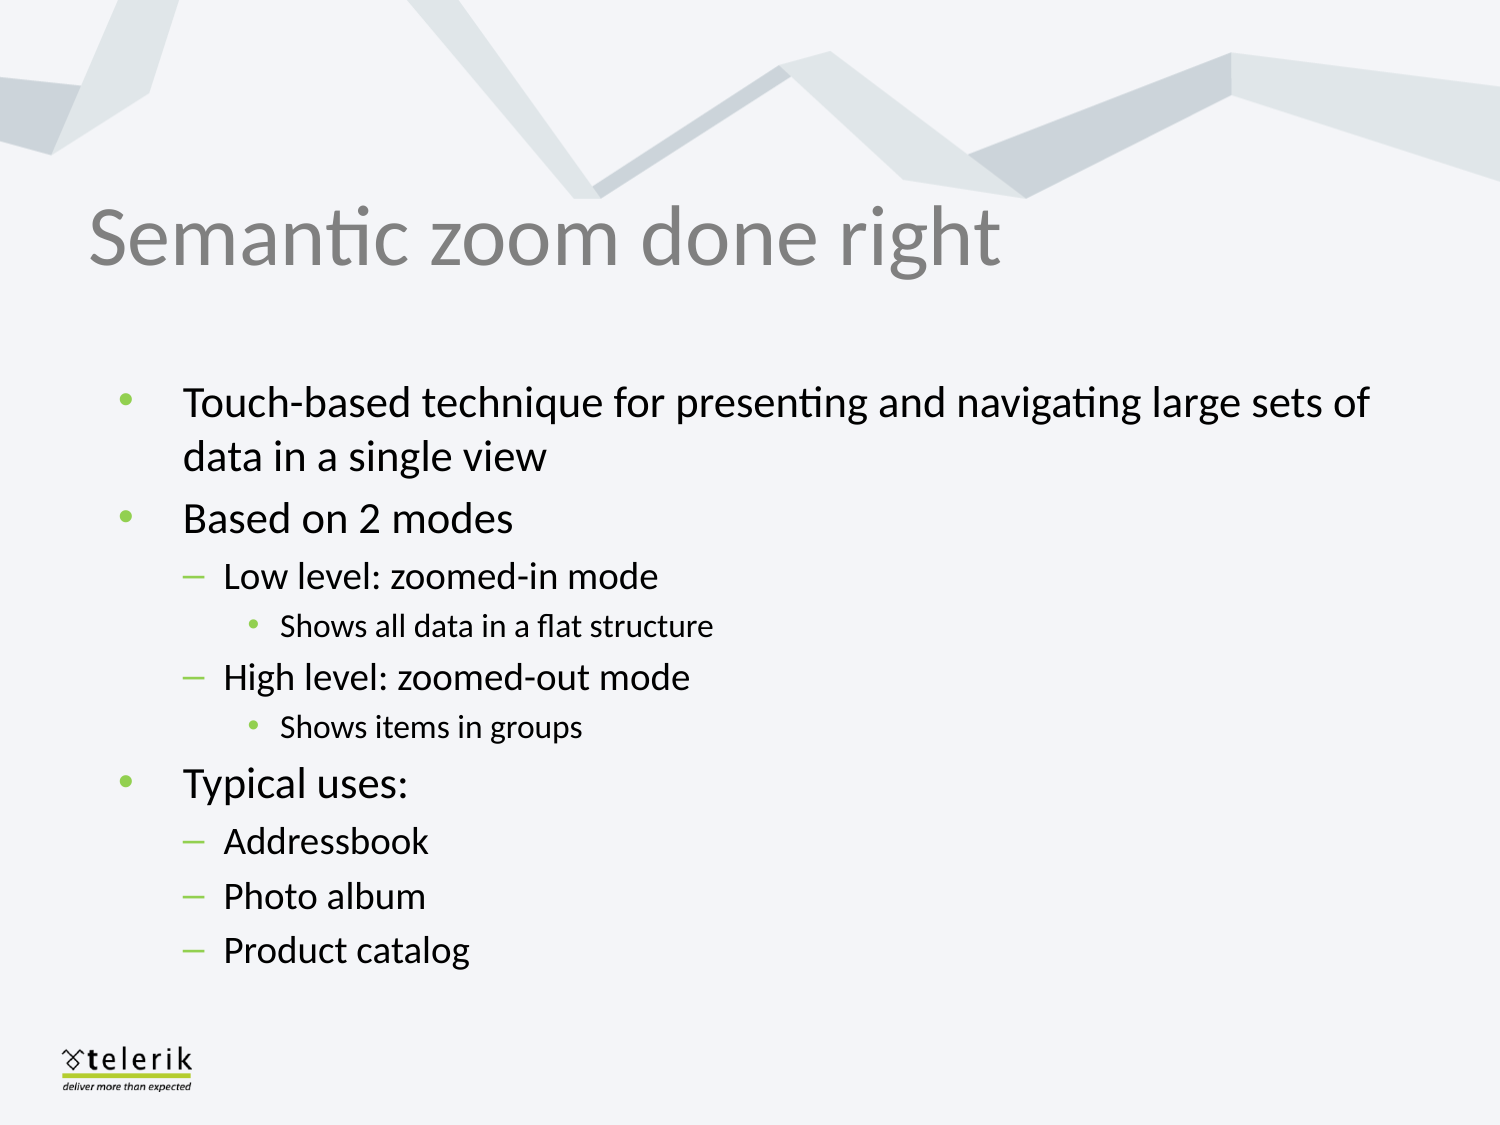

# Semantic zoom done right
Touch-based technique for presenting and navigating large sets of data in a single view
Based on 2 modes
Low level: zoomed-in mode
Shows all data in a flat structure
High level: zoomed-out mode
Shows items in groups
Typical uses:
Addressbook
Photo album
Product catalog